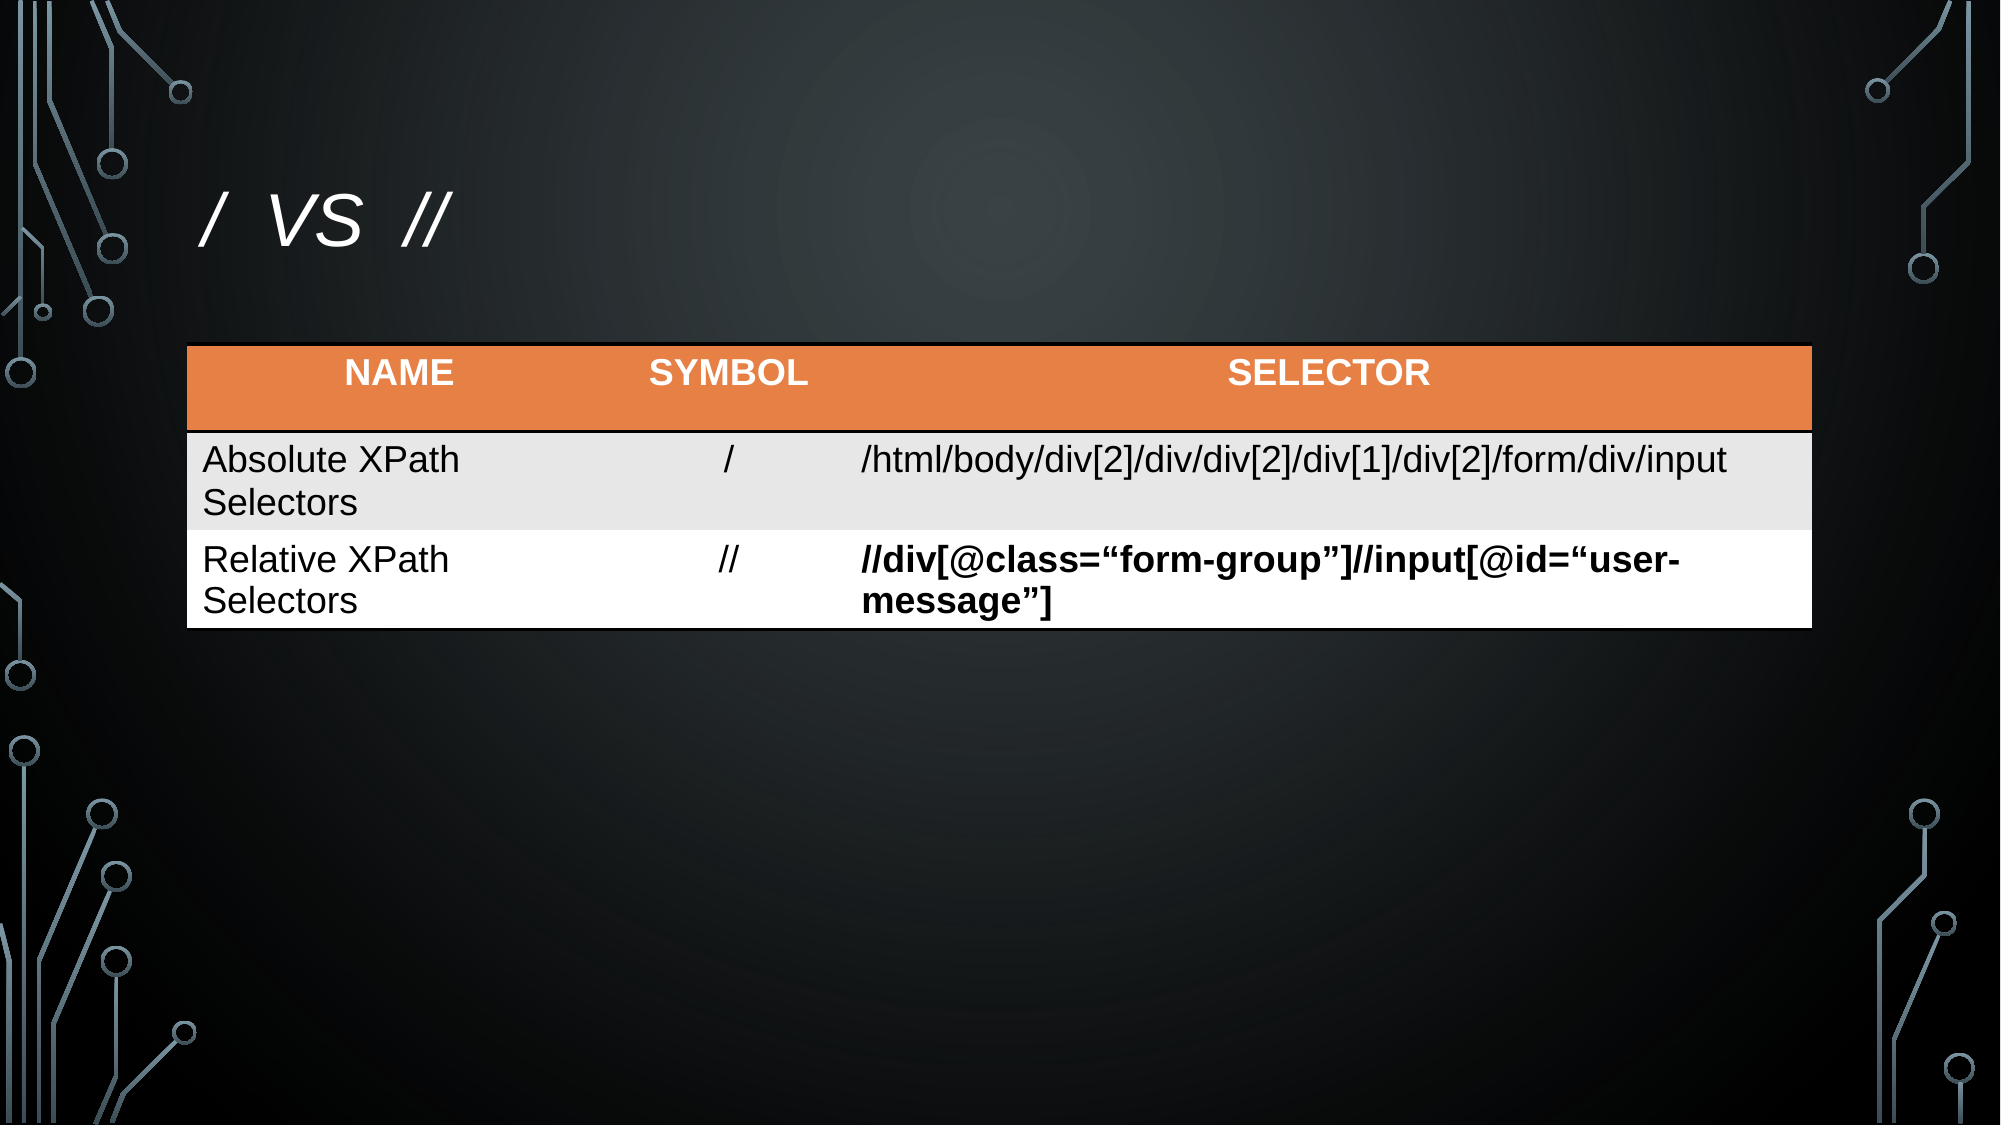

# /  vs  //
| NAME | SYMBOL | SELECTOR |
| --- | --- | --- |
| Absolute XPath Selectors | / | /html/body/div[2]/div/div[2]/div[1]/div[2]/form/div/input |
| Relative XPath Selectors | // | //div[@class=“form-group”]//input[@id=“user-message”] |